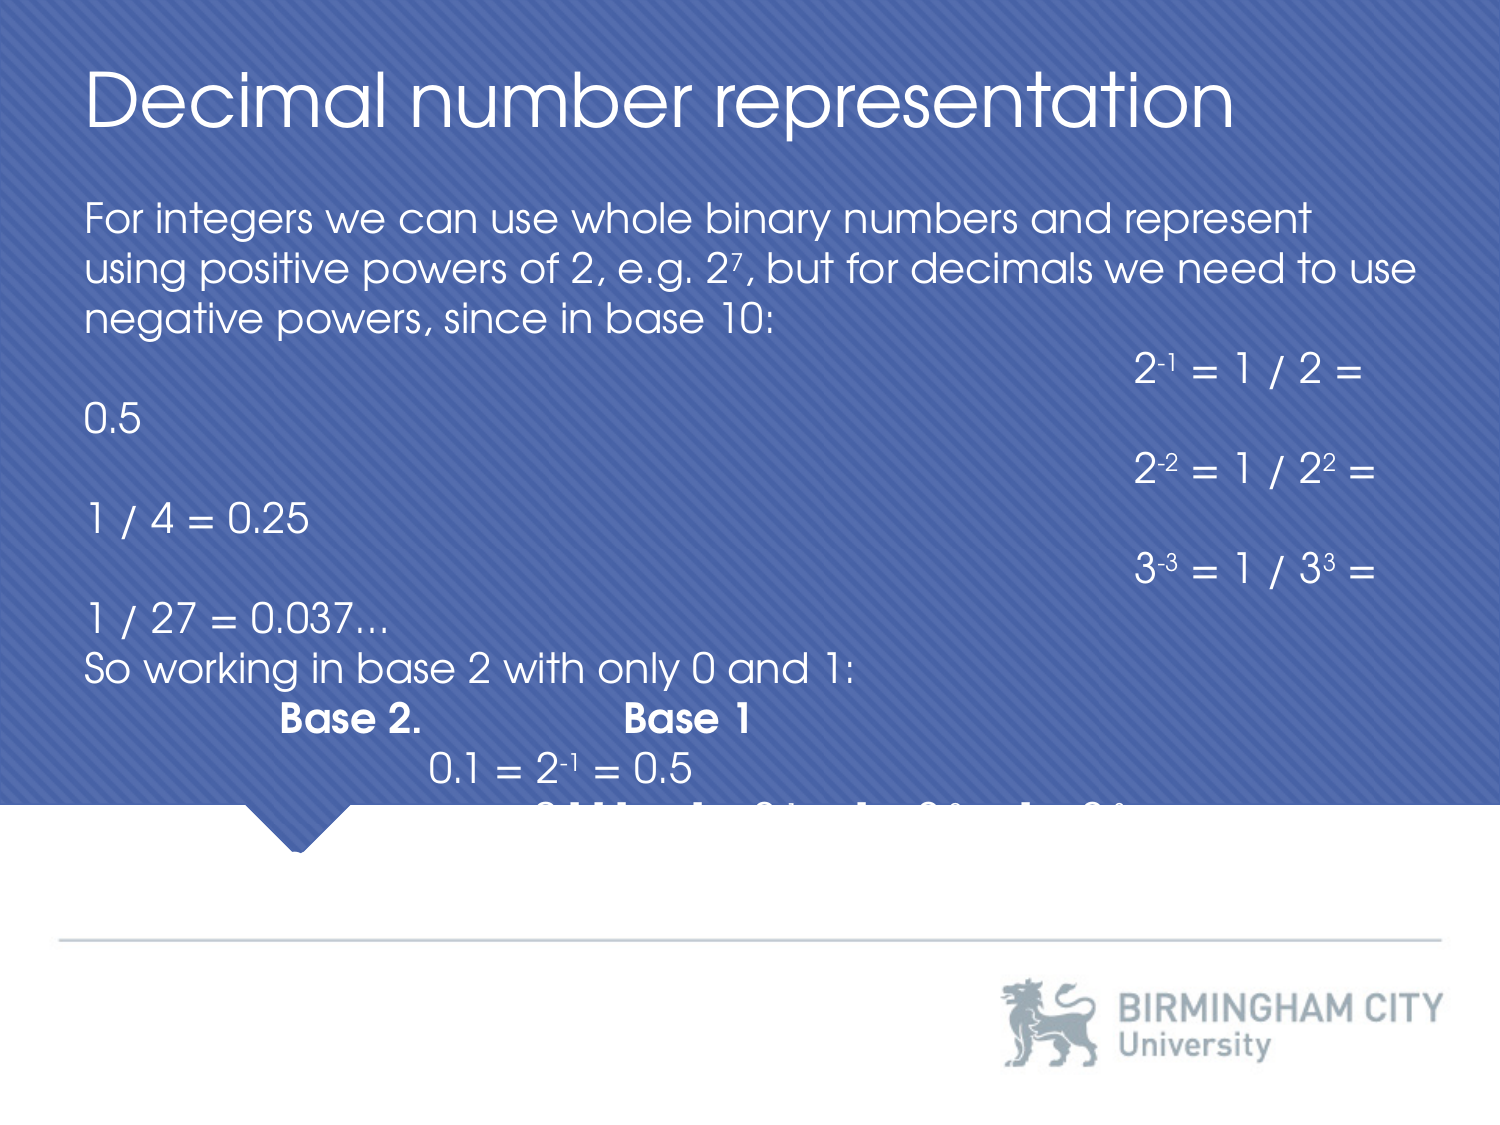

Decimal number representation

For integers we can use whole binary numbers and represent using positive powers of 2, e.g. 27, but for decimals we need to use negative powers, since in base 10:
							2-1 = 1 / 2 = 0.5
							2-2 = 1 / 22 = 1 / 4 = 0.25
							3-3 = 1 / 33 = 1 / 27 = 0.037…
So working in base 2 with only 0 and 1:
	    Base 2.                 Base 1
	                 0.1 = 2-1 = 0.5
			0.111 = 1 x 2-1 + 1 x 2-2 + 1 x 2-3 = 0.5+0.25+0.125 = 0.875
		   0.10001 = 1 x 2-1 + 1 x 2-5 = 0.5 + 0.03125 = 0.53125